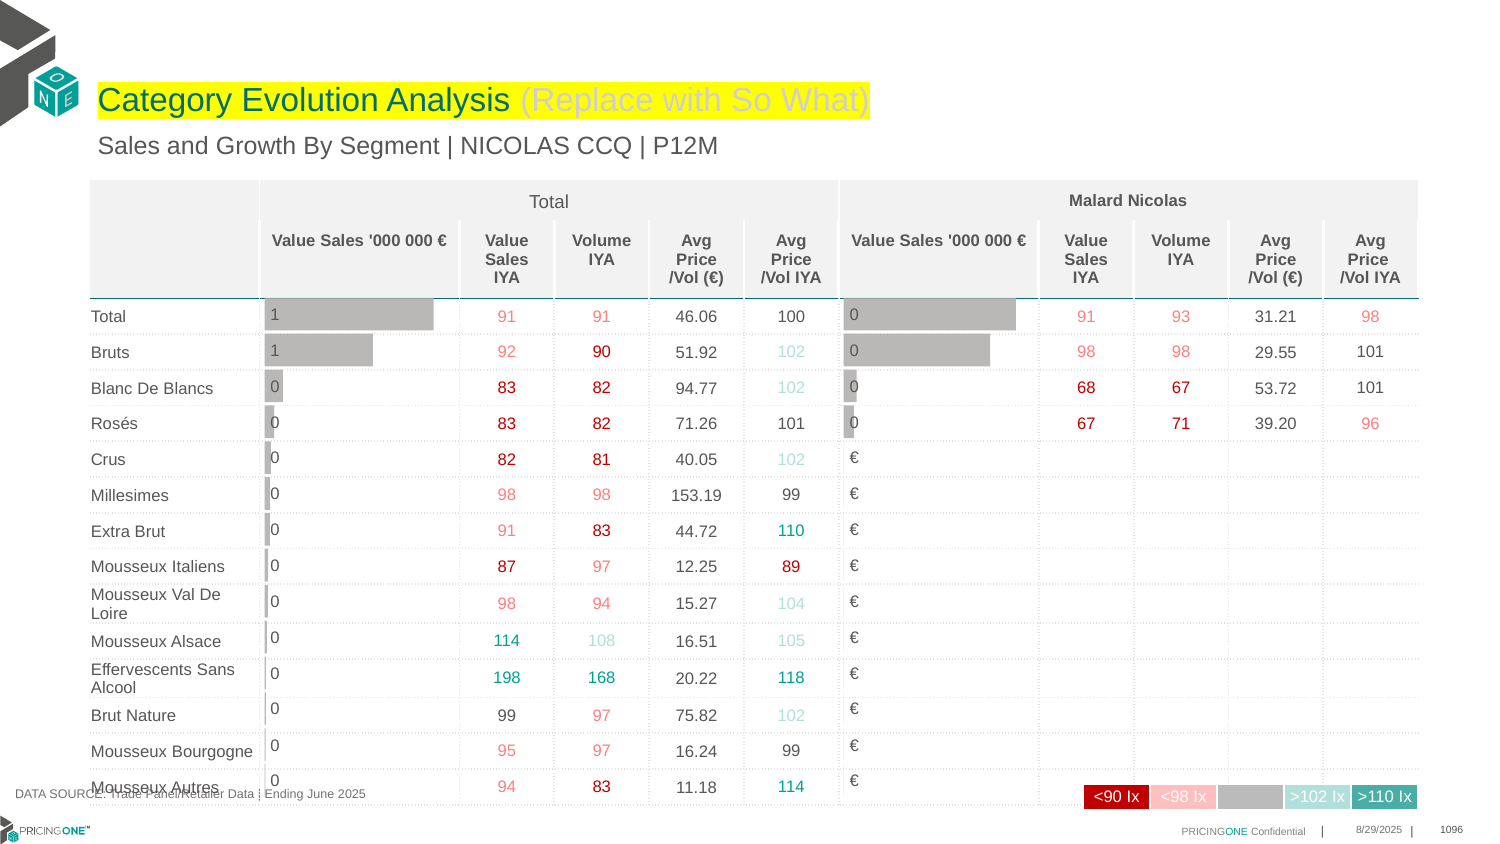

# Category Evolution Analysis (Replace with So What)
Sales and Growth By Segment | NICOLAS CCQ | P12M
|  | Total |  |  |  |  | Malard Nicolas |  |  |  |  |
| --- | --- | --- | --- | --- | --- | --- | --- | --- | --- | --- |
|  | Value Sales '000 000 € | Value Sales IYA | Volume IYA | Avg Price /Vol (€) | Avg Price /Vol IYA | Value Sales '000 000 € | Value Sales IYA | Volume IYA | Avg Price /Vol (€) | Avg Price /Vol IYA |
| Total |  | 91 | 91 | 46.06 | 100 |  | 91 | 93 | 31.21 | 98 |
| Bruts |  | 92 | 90 | 51.92 | 102 |  | 98 | 98 | 29.55 | 101 |
| Blanc De Blancs |  | 83 | 82 | 94.77 | 102 |  | 68 | 67 | 53.72 | 101 |
| Rosés |  | 83 | 82 | 71.26 | 101 |  | 67 | 71 | 39.20 | 96 |
| Crus |  | 82 | 81 | 40.05 | 102 |  |  |  |  |  |
| Millesimes |  | 98 | 98 | 153.19 | 99 |  |  |  |  |  |
| Extra Brut |  | 91 | 83 | 44.72 | 110 |  |  |  |  |  |
| Mousseux Italiens |  | 87 | 97 | 12.25 | 89 |  |  |  |  |  |
| Mousseux Val De Loire |  | 98 | 94 | 15.27 | 104 |  |  |  |  |  |
| Mousseux Alsace |  | 114 | 108 | 16.51 | 105 |  |  |  |  |  |
| Effervescents Sans Alcool |  | 198 | 168 | 20.22 | 118 |  |  |  |  |  |
| Brut Nature |  | 99 | 97 | 75.82 | 102 |  |  |  |  |  |
| Mousseux Bourgogne |  | 95 | 97 | 16.24 | 99 |  |  |  |  |  |
| Mousseux Autres |  | 94 | 83 | 11.18 | 114 |  |  |  |  |  |

### Chart

| Category | Value Sales |
|---|---|
| Grand | 0.126952 |
| Bruts | 0.107915 |
| Blanc De Blancs | 0.009562 |
| Rosés | 0.007409 |
| Crus | 0.0 |
| Millesimes | 0.0 |
| Extra Brut | 0.0 |
| Mousseux Italiens | 0.0 |
| Mousseux Val De Loire | 0.0 |
| Mousseux Alsace | 0.0 |
| Effervescents Sans Alcool | 0.0 |
| Brut Nature | 0.0 |
| Mousseux Bourgogne | 0.0 |
| Mousseux Autres | 0.0 |

### Chart

| Category | Value Sales |
|---|---|
| Grand | 1.424884 |
| Bruts | 0.913896 |
| Blanc De Blancs | 0.155517 |
| Rosés | 0.080452 |
| Crus | 0.052787 |
| Millesimes | 0.046263 |
| Extra Brut | 0.044808 |
| Mousseux Italiens | 0.030789 |
| Mousseux Val De Loire | 0.02758 |
| Mousseux Alsace | 0.019669 |
| Effervescents Sans Alcool | 0.012154 |
| Brut Nature | 0.011222 |
| Mousseux Bourgogne | 0.009517 |
| Mousseux Autres | 0.007368 |
DATA SOURCE: Trade Panel/Retailer Data | Ending June 2025
| <90 Ix | <98 Ix |  | >102 Ix | >110 Ix |
| --- | --- | --- | --- | --- |

8/29/2025
1096